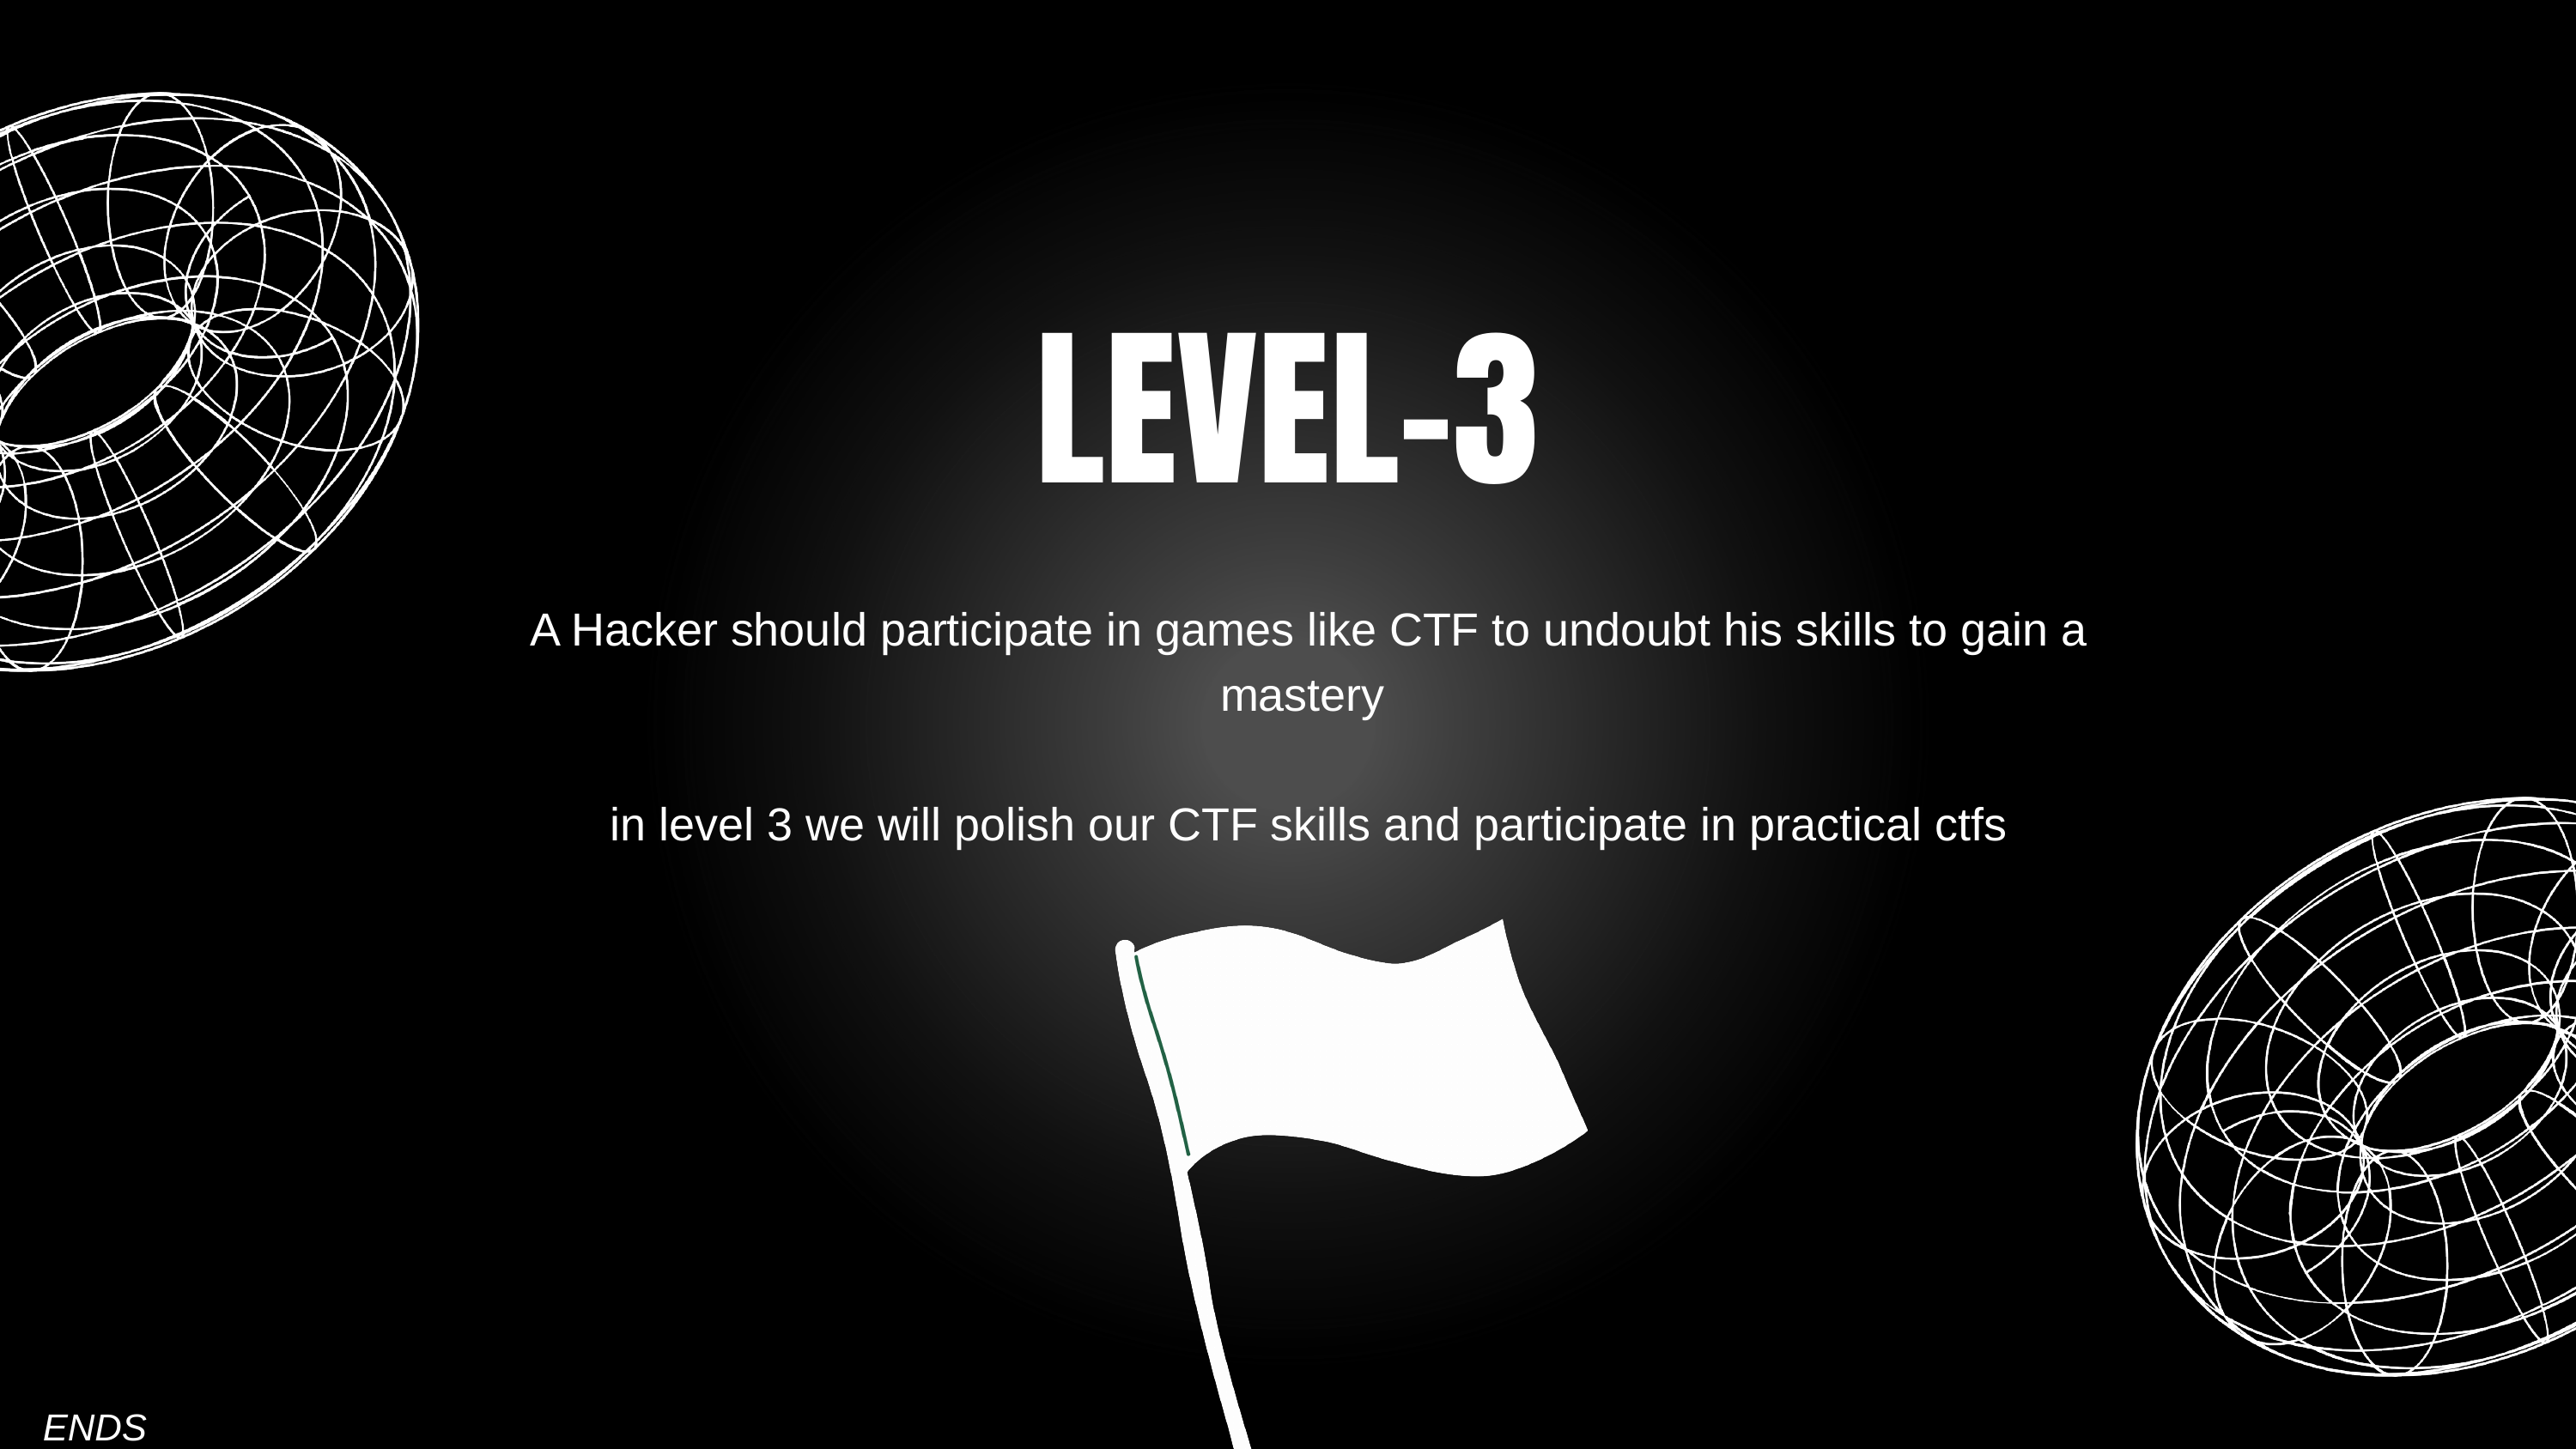

LEVEL-3.2

LEVEL-2

LEVEL-3
A Hacker should participate in games like CTF to undoubt his skills to gain a mastery

in level 3 we will polish our CTF skills and participate in practical ctfs

ENDS

This level consists of true linux skill ,learning tools like
SEtoolkit, Nmap, Burpsuite, Wireshark, NIkto, SQLmap , MSF and many other tools.
LEARNING CWEs &CVEs
to learn bugbounty hunting CVEs and CWEs are main base which help to find web vulnerablities in web application